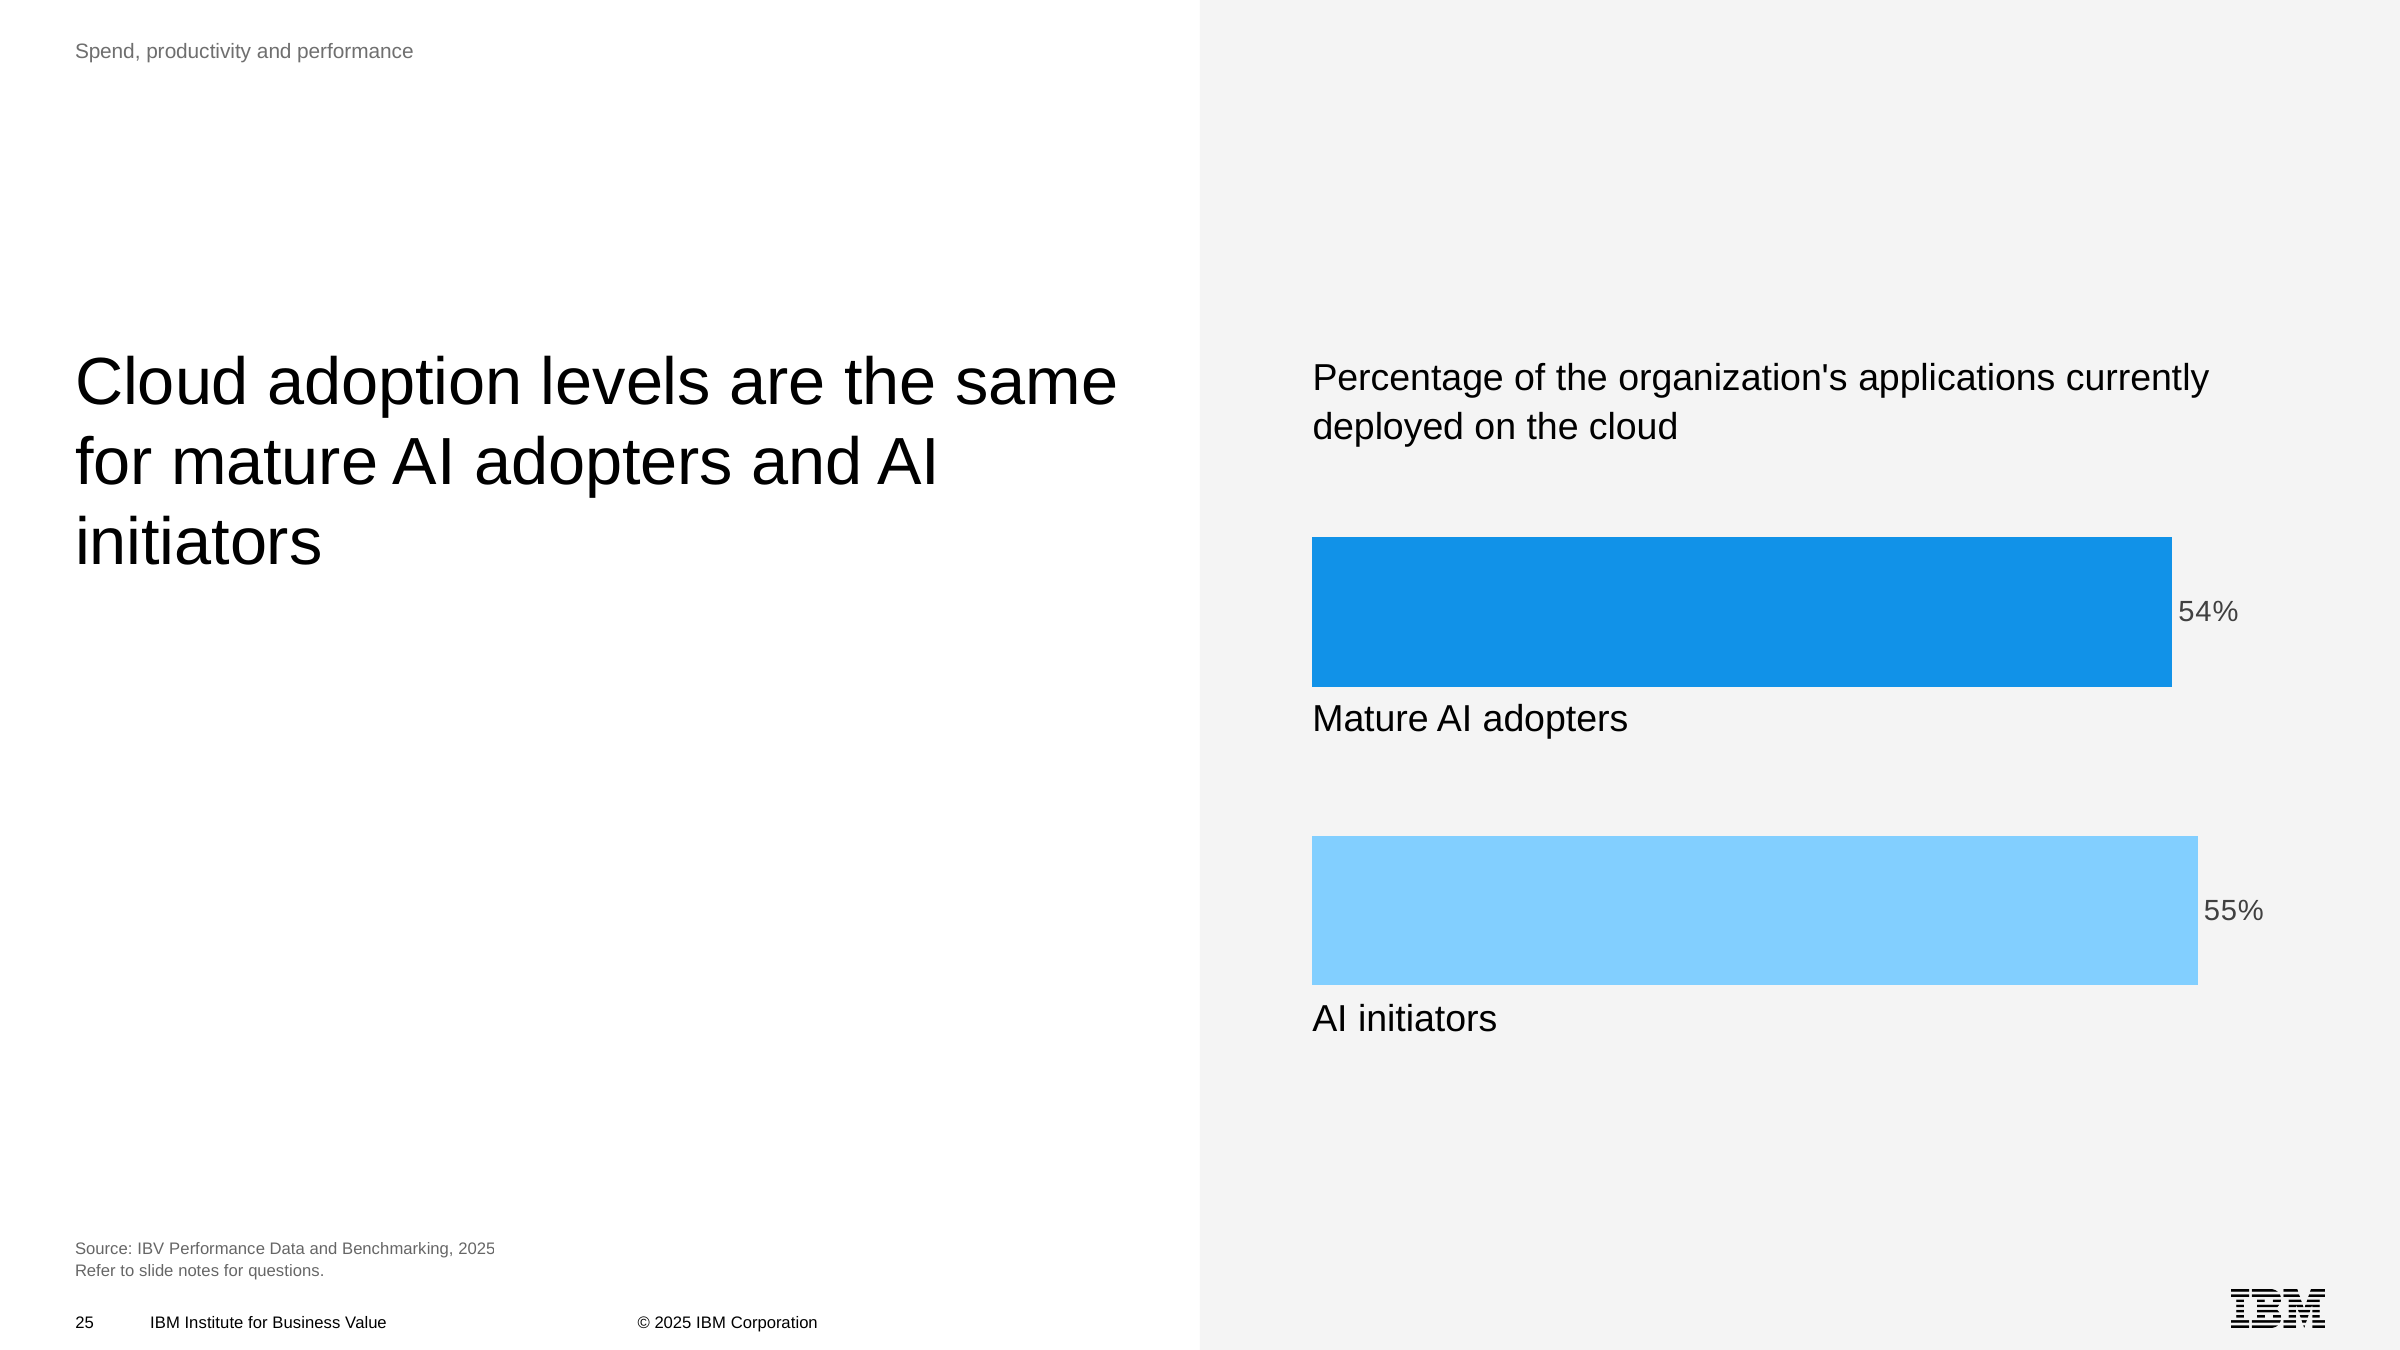

Spend, productivity and performance
# Cloud adoption levels are the same for mature AI adopters and AI initiators
Percentage of the organization's applications currently deployed on the cloud

### Chart

| Category | Column1 |
|---|---|
| Initiators | 0.55 |
| Mature adopters | 0.54 |
Mature AI adopters
AI initiators
Source: IBV Performance Data and Benchmarking, 2025
Refer to slide notes for questions.